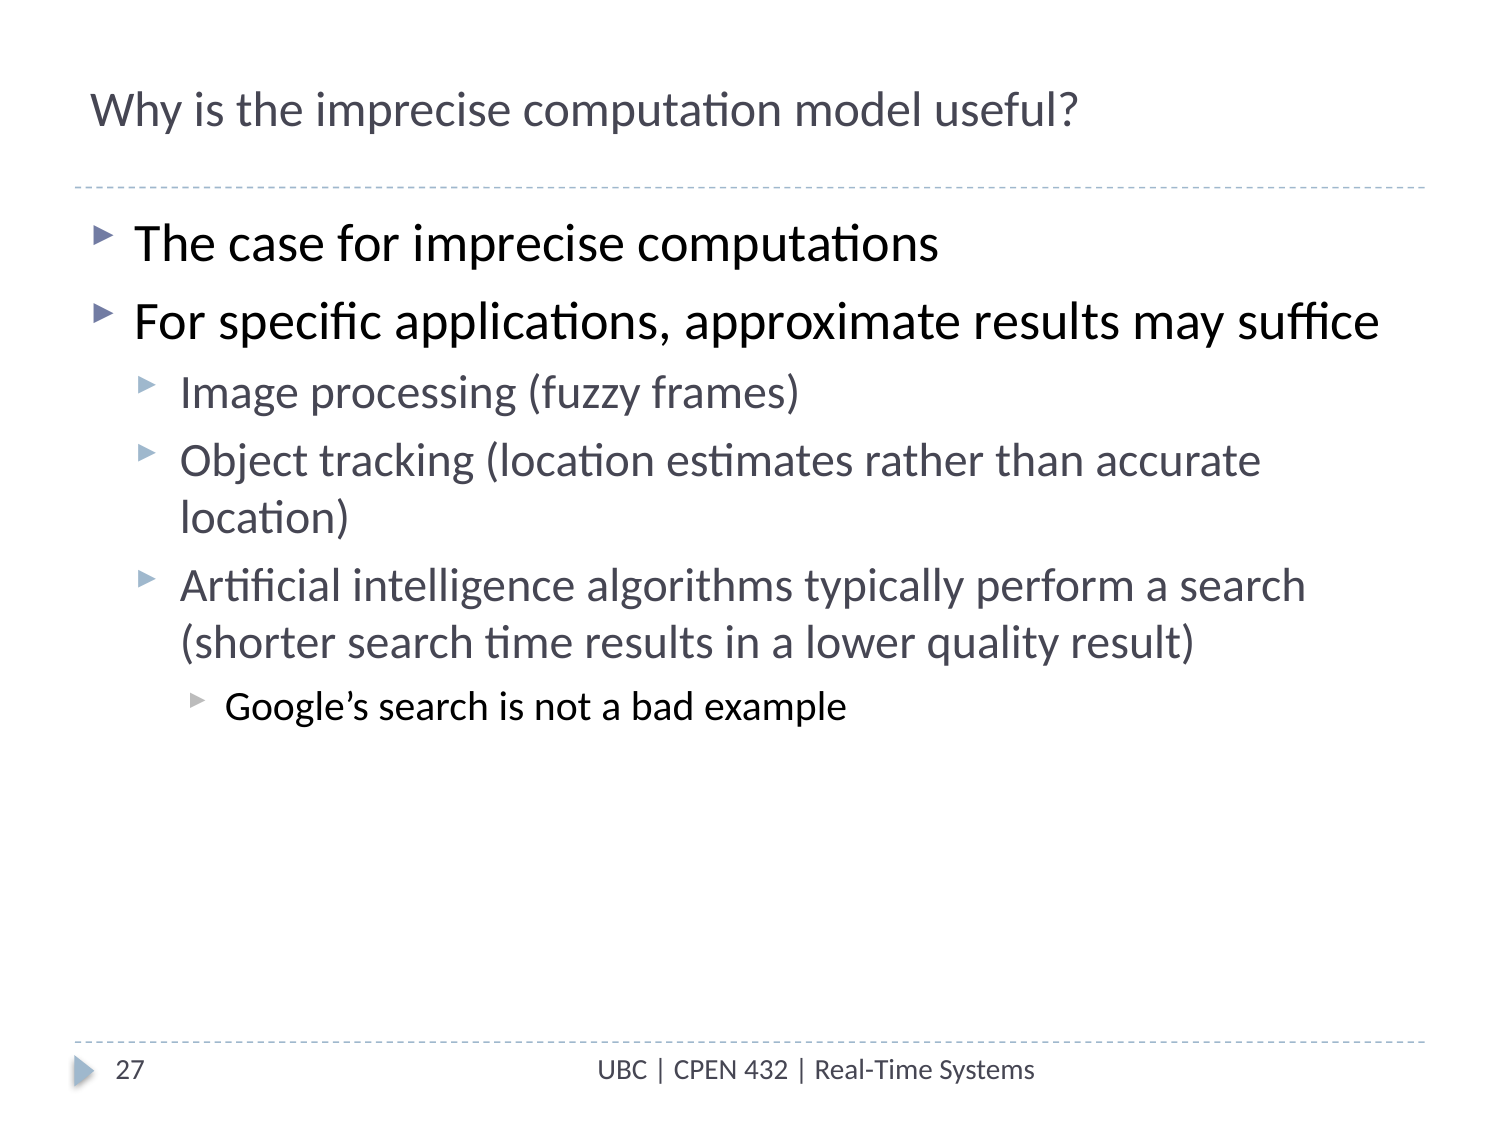

# Why is the imprecise computation model useful?
The case for imprecise computations
For specific applications, approximate results may suffice
Image processing (fuzzy frames)
Object tracking (location estimates rather than accurate location)
Artificial intelligence algorithms typically perform a search (shorter search time results in a lower quality result)
Google’s search is not a bad example
27
UBC | CPEN 432 | Real-Time Systems